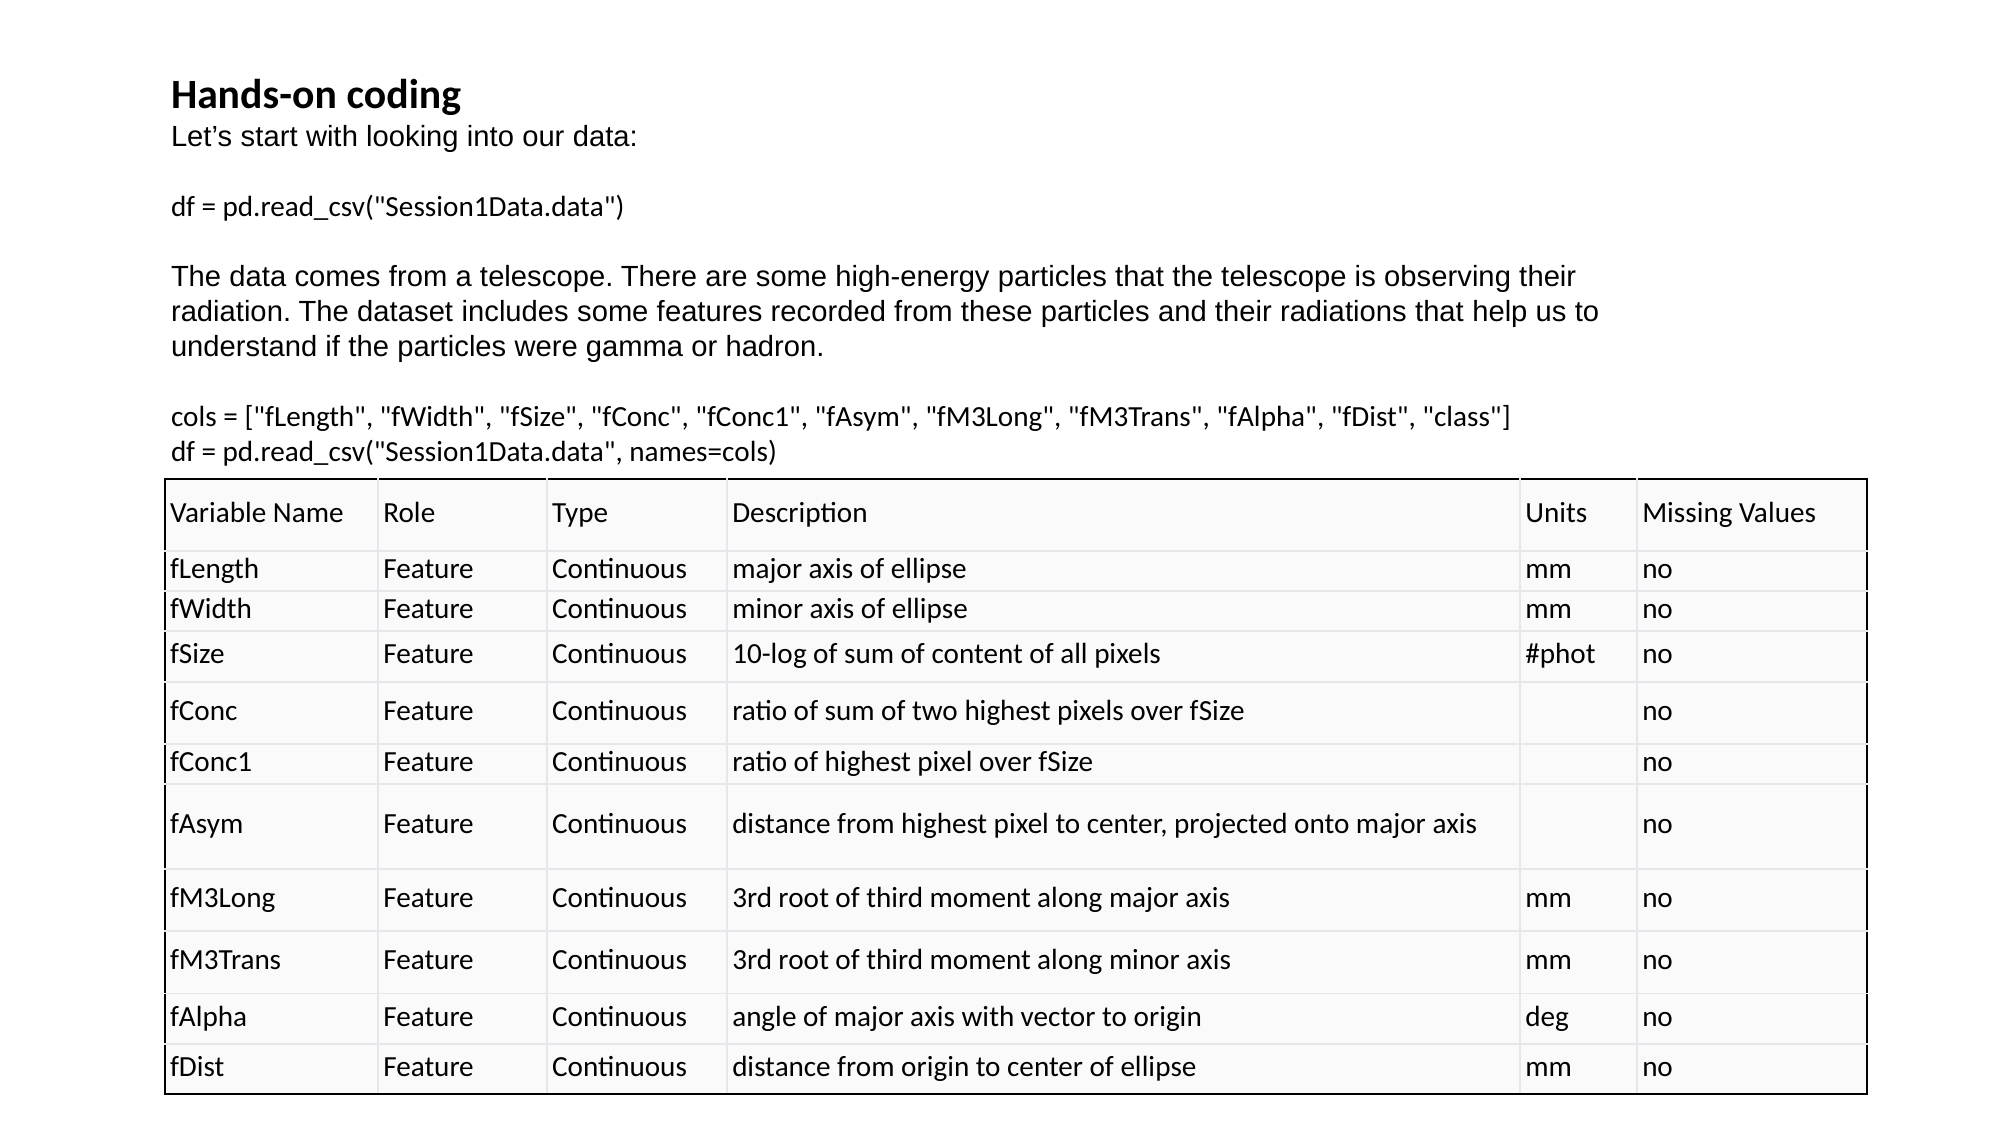

Hands-on coding
Let’s start with looking into our data:

df = pd.read_csv("Session1Data.data")

The data comes from a telescope. There are some high-energy particles that the telescope is observing their radiation. The dataset includes some features recorded from these particles and their radiations that help us to understand if the particles were gamma or hadron.

cols = ["fLength", "fWidth", "fSize", "fConc", "fConc1", "fAsym", "fM3Long", "fM3Trans", "fAlpha", "fDist", "class"]
df = pd.read_csv("Session1Data.data", names=cols)
| Variable Name | Role | Type | Description | Units | Missing Values |
| --- | --- | --- | --- | --- | --- |
| fLength | Feature | Continuous | major axis of ellipse | mm | no |
| fWidth | Feature | Continuous | minor axis of ellipse | mm | no |
| fSize | Feature | Continuous | 10-log of sum of content of all pixels | #phot | no |
| fConc | Feature | Continuous | ratio of sum of two highest pixels over fSize |  | no |
| fConc1 | Feature | Continuous | ratio of highest pixel over fSize |  | no |
| fAsym | Feature | Continuous | distance from highest pixel to center, projected onto major axis |  | no |
| fM3Long | Feature | Continuous | 3rd root of third moment along major axis | mm | no |
| fM3Trans | Feature | Continuous | 3rd root of third moment along minor axis | mm | no |
| fAlpha | Feature | Continuous | angle of major axis with vector to origin | deg | no |
| fDist | Feature | Continuous | distance from origin to center of ellipse | mm | no |